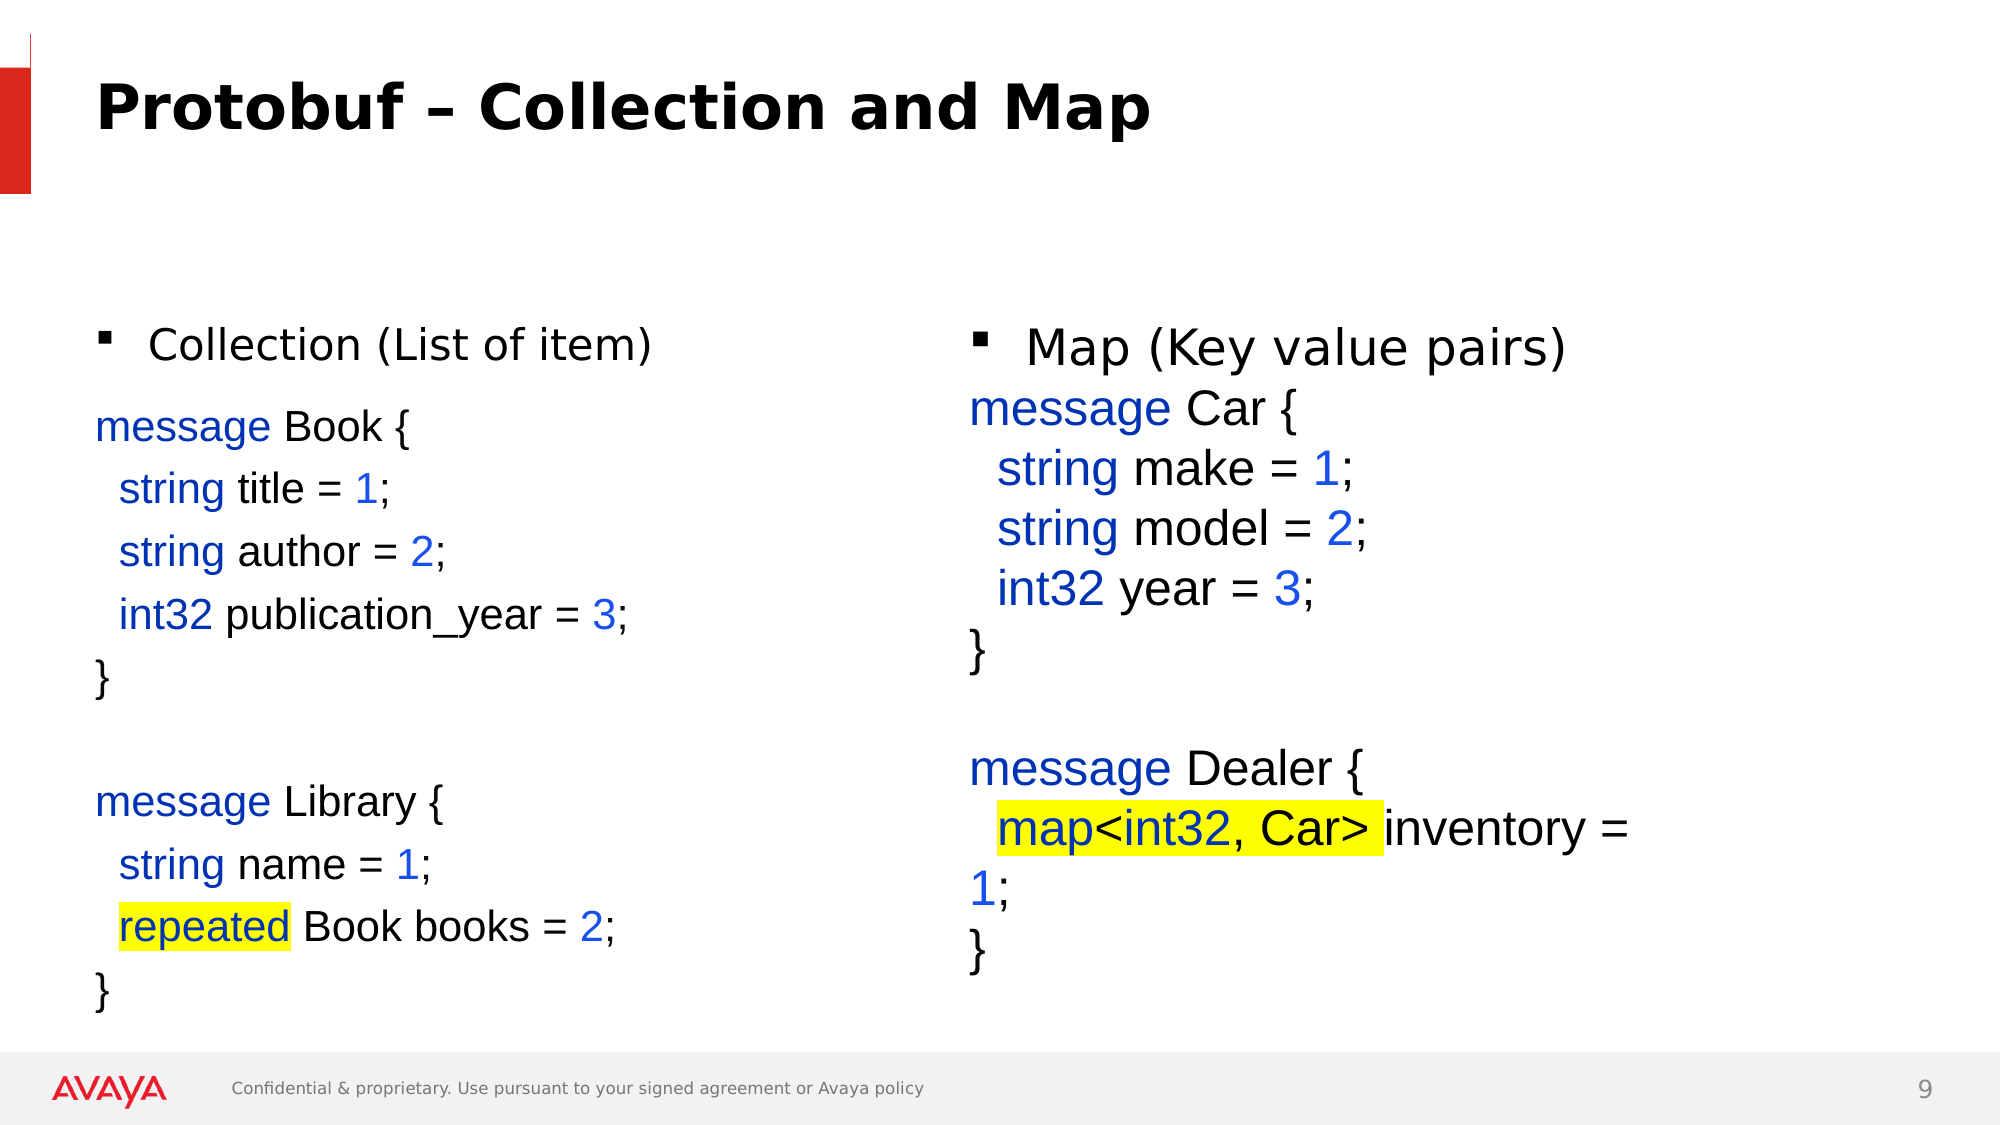

# Protobuf – Collection and Map

Map (Key value pairs)
message Car {
  string make = 1;
  string model = 2;
  int32 year = 3;
}
message Dealer {
  map<int32, Car> inventory = 1;
}

Collection (List of item)
message Book {
  string title = 1;
  string author = 2;
  int32 publication_year = 3;
}
message Library {
  string name = 1;
  repeated Book books = 2;
}